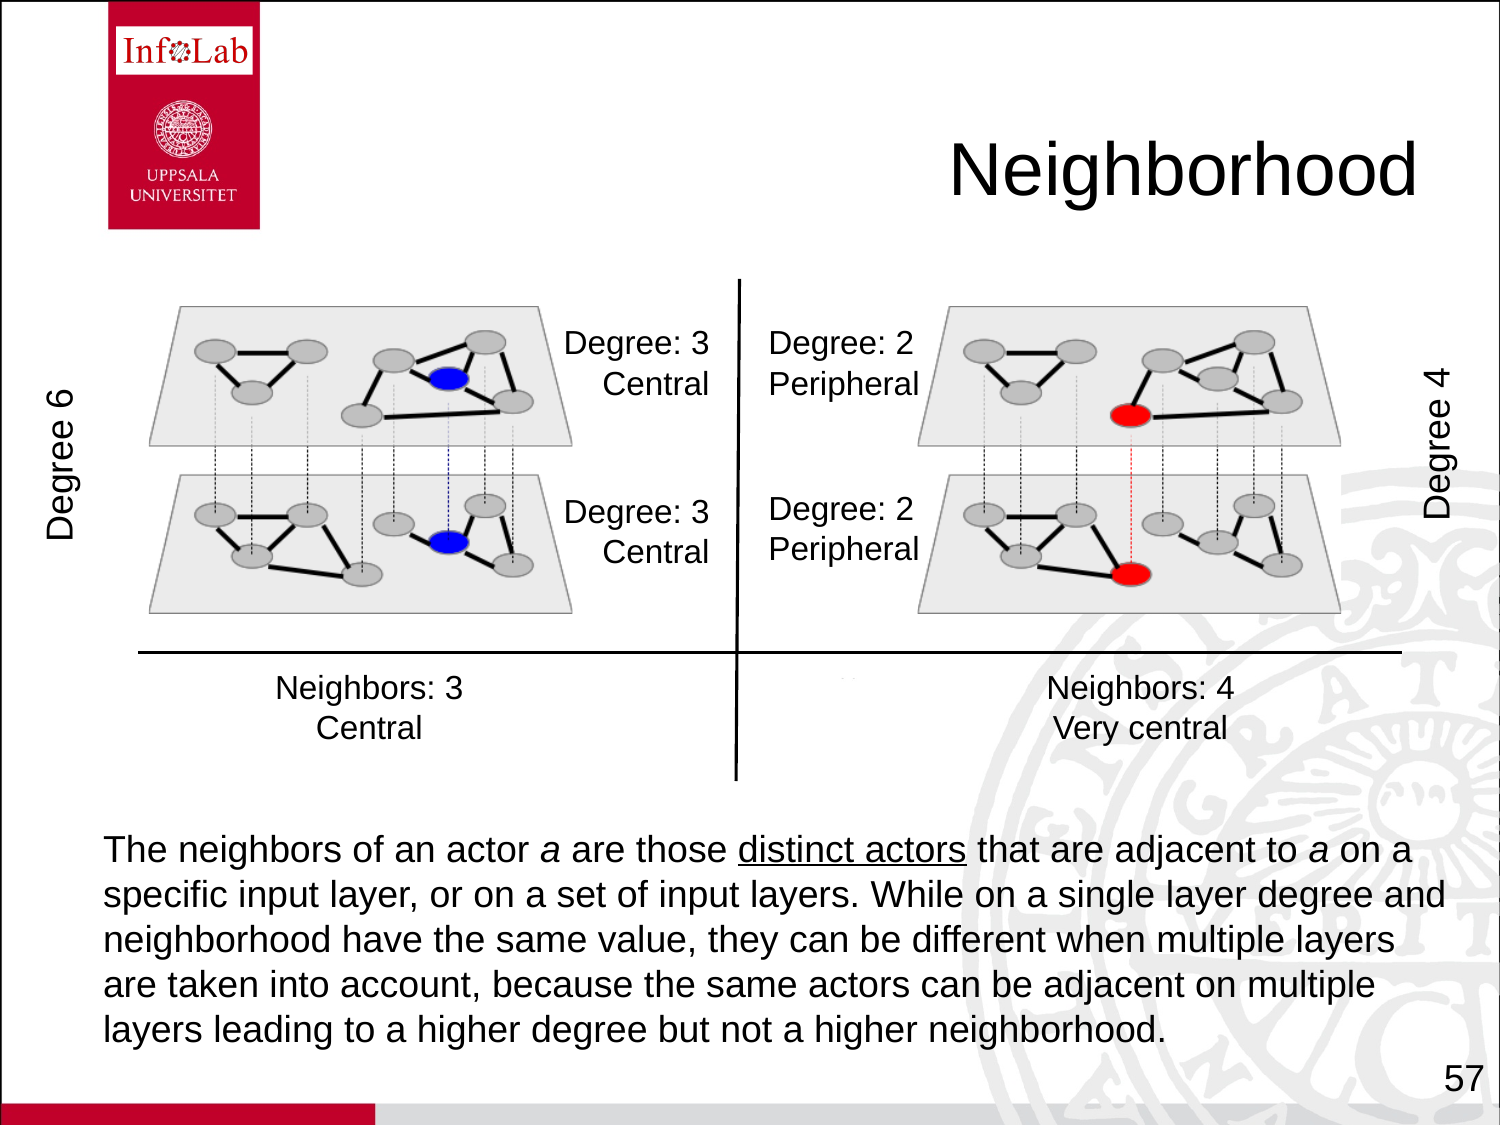

# Neighborhood

Degree: 3
Central
Degree: 2
Peripheral

Degree: 2
Peripheral
Degree: 3
Central
Neighbors: 3
Central
Neighbors: 4
Very central
Degree 4
Degree 6
The neighbors of an actor a are those distinct actors that are adjacent to a on a specific input layer, or on a set of input layers. While on a single layer degree and neighborhood have the same value, they can be different when multiple layers are taken into account, because the same actors can be adjacent on multiple layers leading to a higher degree but not a higher neighborhood.